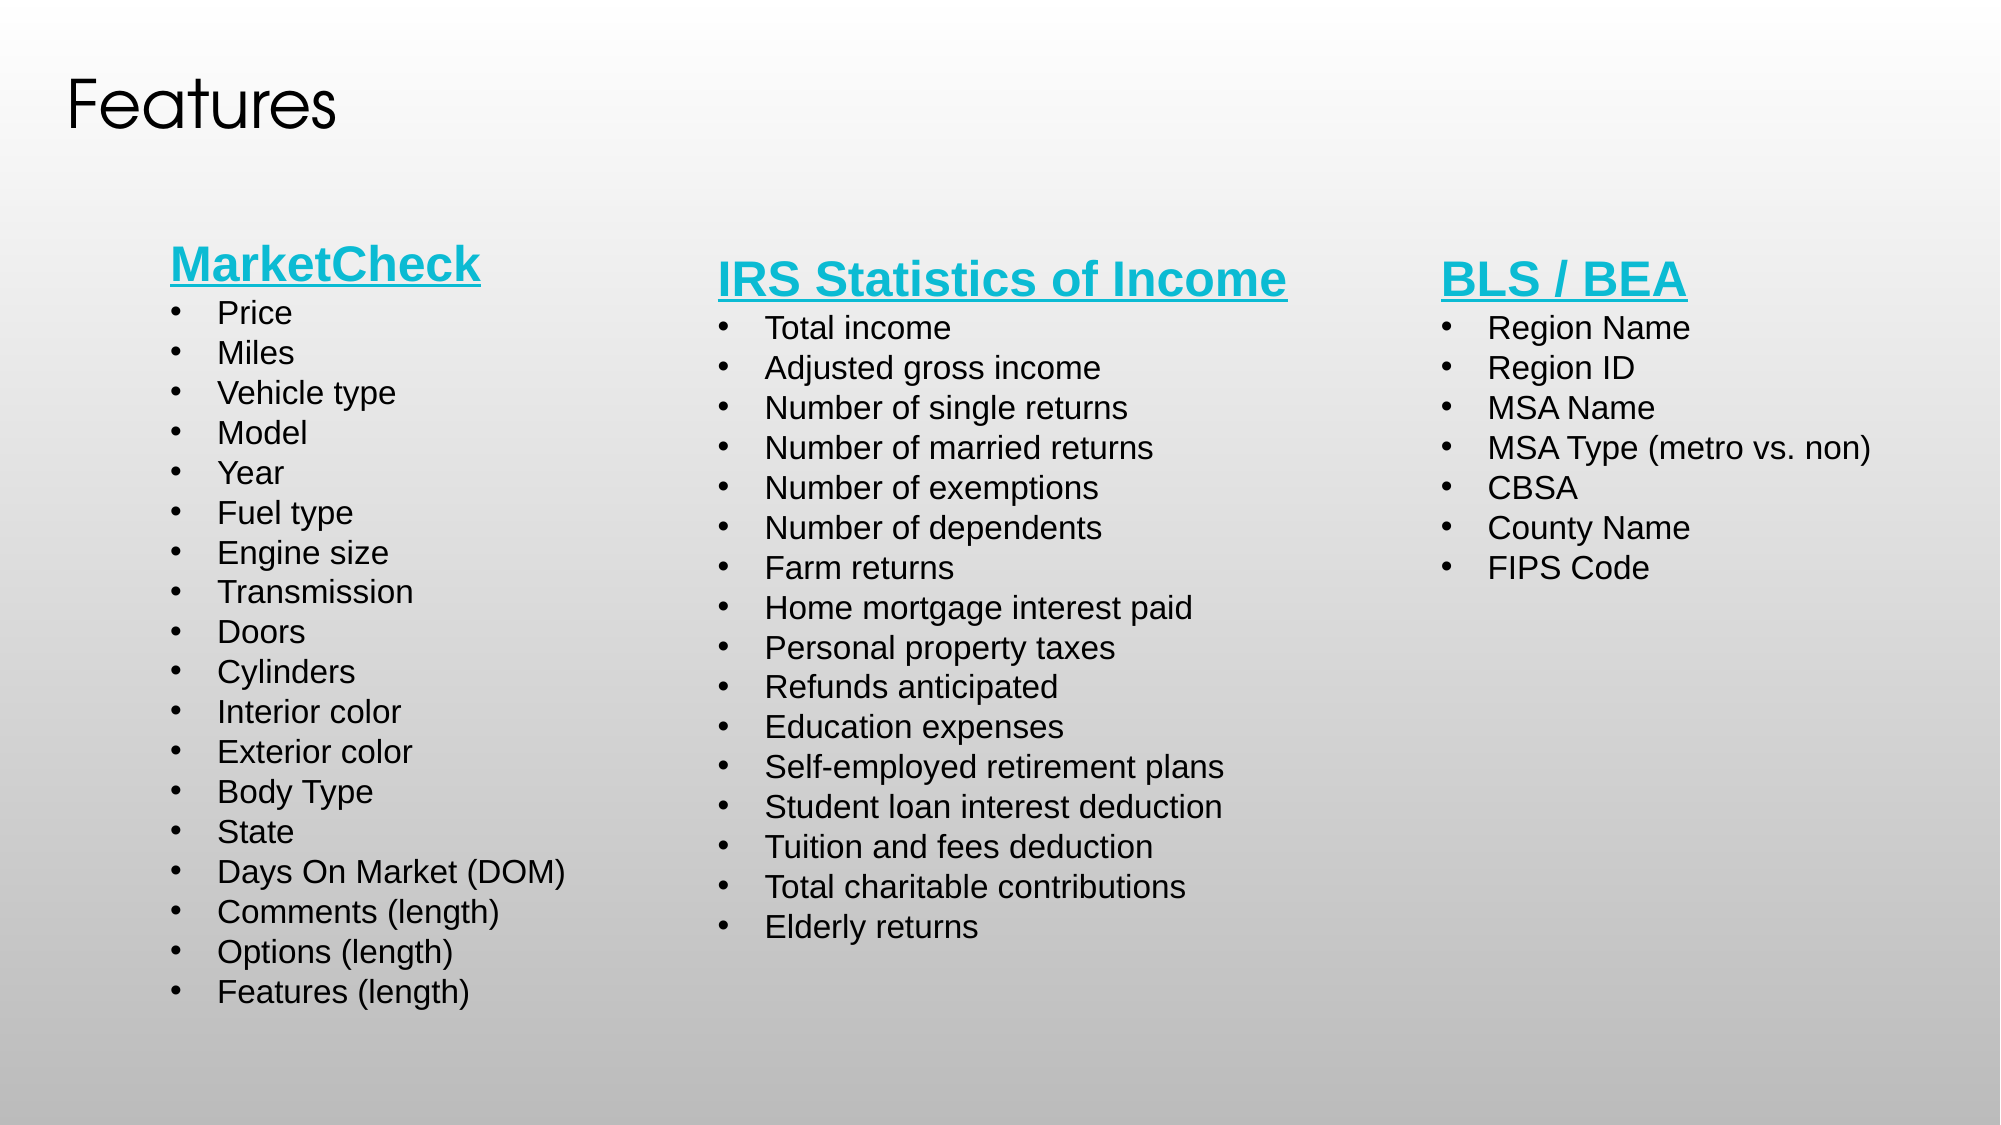

# Features
MarketCheck
Price
Miles
Vehicle type
Model
Year
Fuel type
Engine size
Transmission
Doors
Cylinders
Interior color
Exterior color
Body Type
State
Days On Market (DOM)
Comments (length)
Options (length)
Features (length)
IRS Statistics of Income
Total income
Adjusted gross income
Number of single returns
Number of married returns
Number of exemptions
Number of dependents
Farm returns
Home mortgage interest paid
Personal property taxes
Refunds anticipated
Education expenses
Self-employed retirement plans
Student loan interest deduction
Tuition and fees deduction
Total charitable contributions
Elderly returns
BLS / BEA
Region Name
Region ID
MSA Name
MSA Type (metro vs. non)
CBSA
County Name
FIPS Code